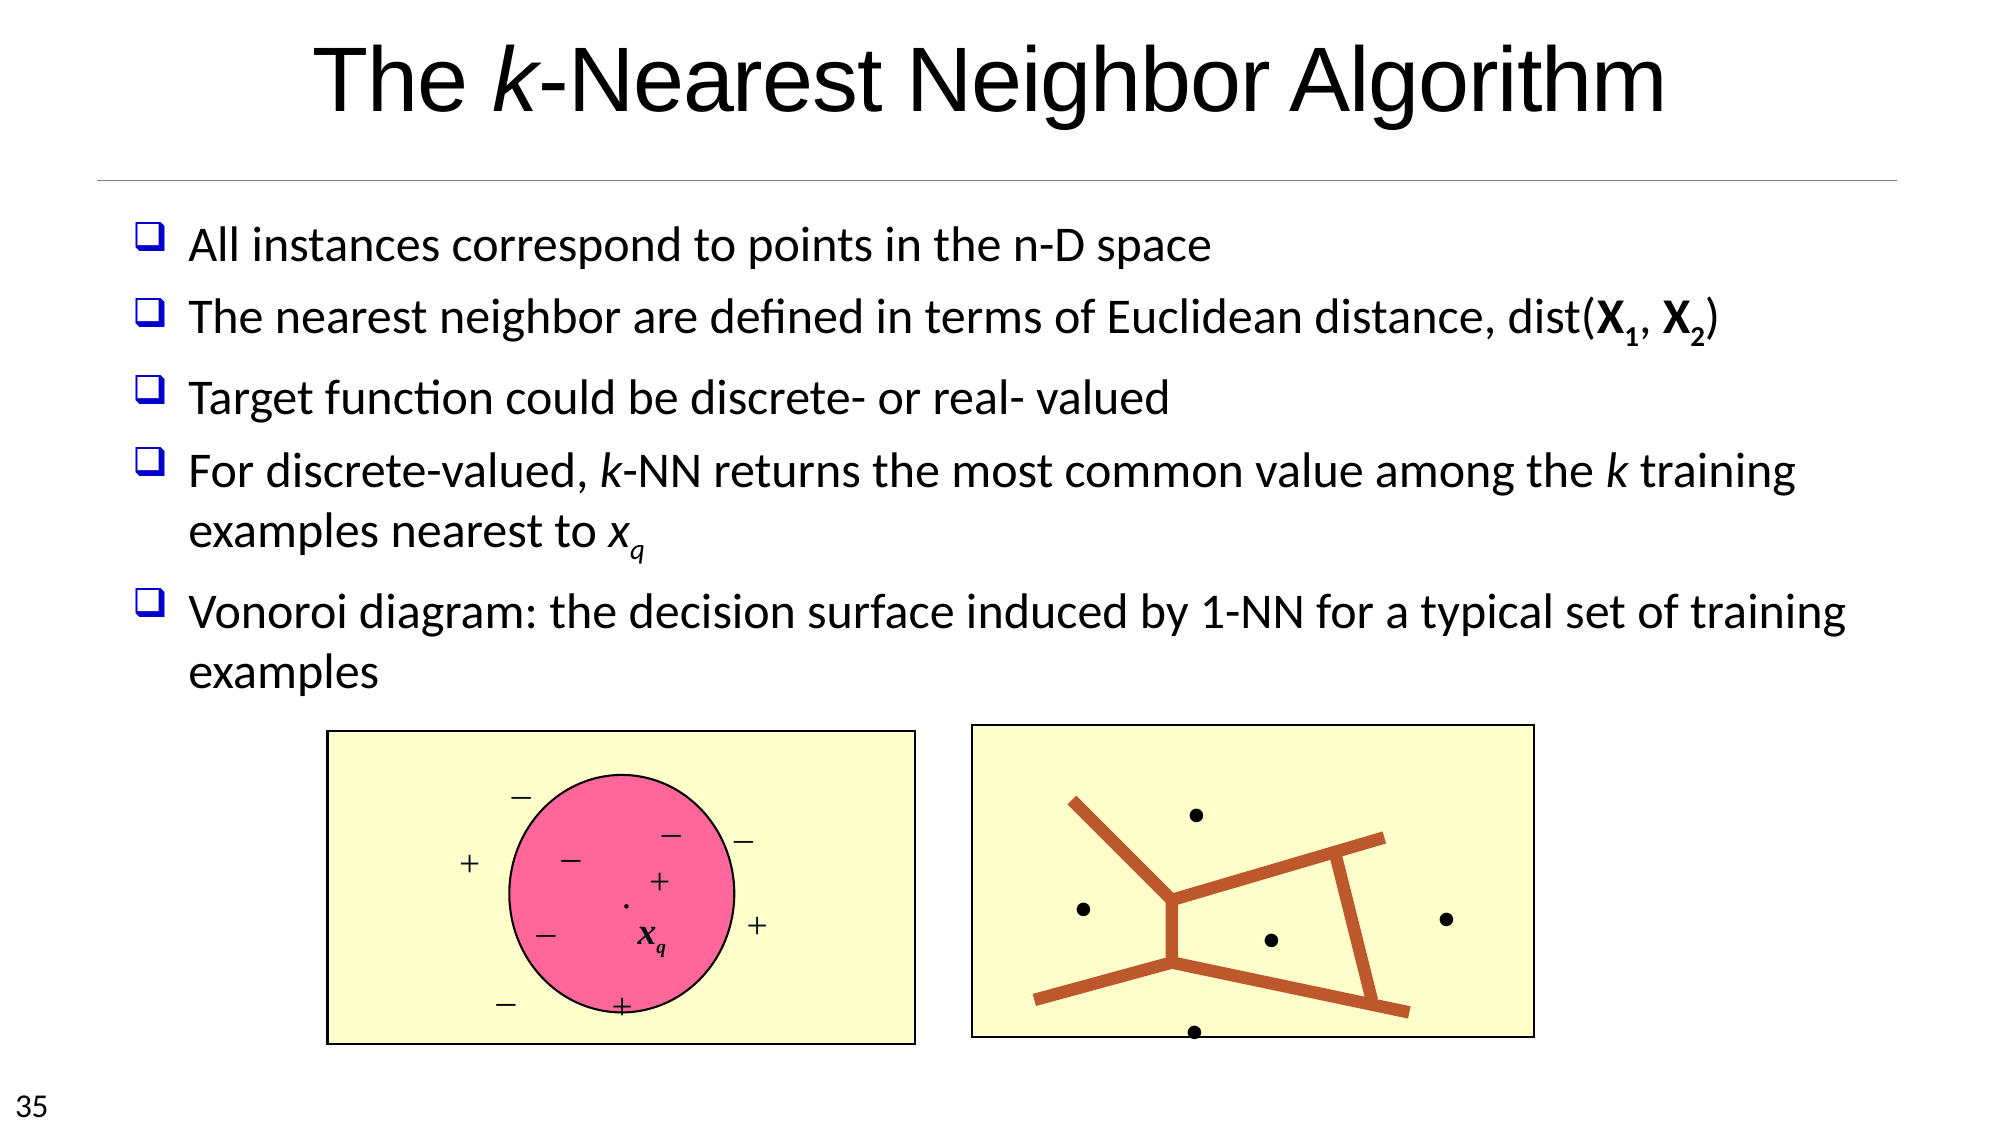

# The k-Nearest Neighbor Algorithm
All instances correspond to points in the n-D space
The nearest neighbor are defined in terms of Euclidean distance, dist(X1, X2)
Target function could be discrete- or real- valued
For discrete-valued, k-NN returns the most common value among the k training examples nearest to xq
Vonoroi diagram: the decision surface induced by 1-NN for a typical set of training examples

.

_
  .
_
_

_
.
+
.

+
.
_
+

xq
.
_

+